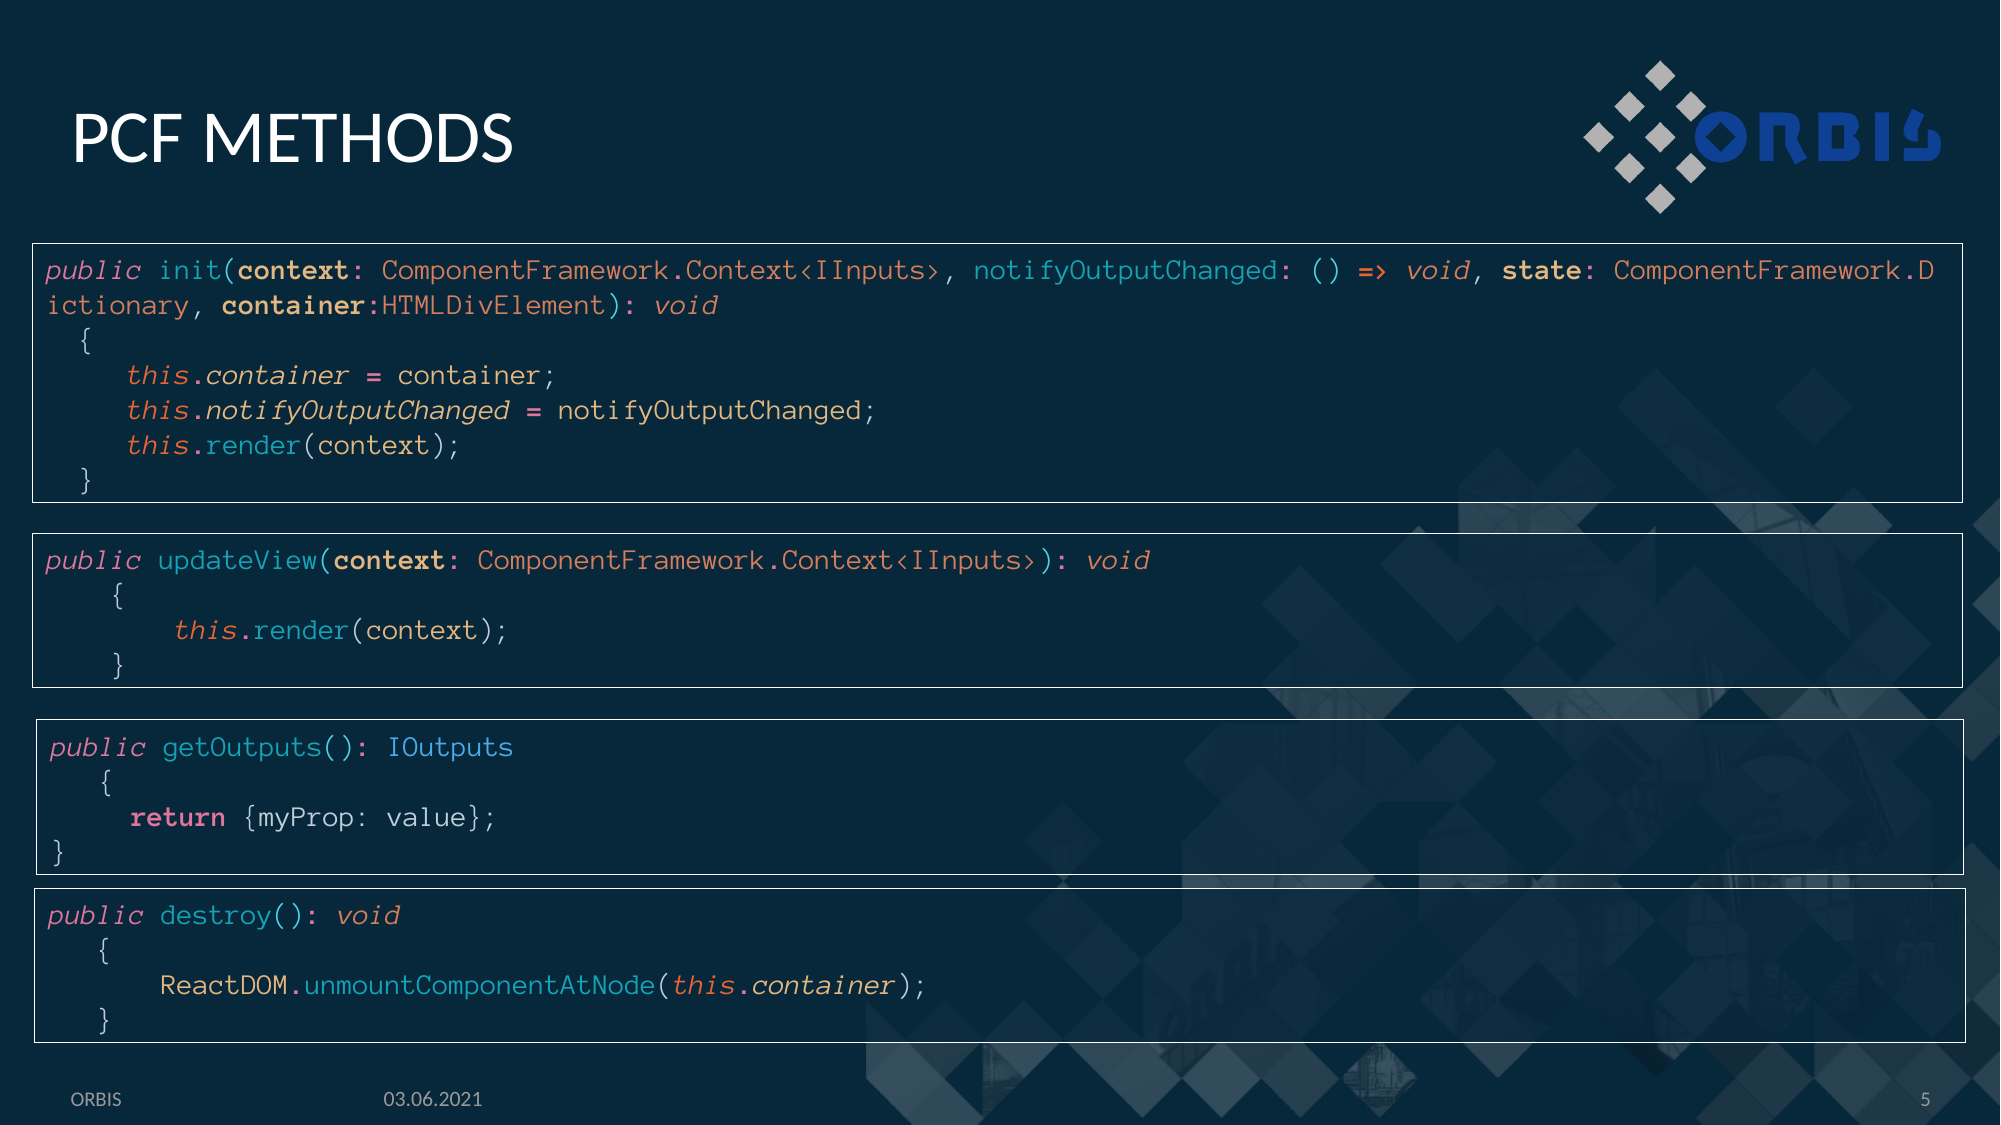

# PCF methods
public init(context: ComponentFramework.Context<IInputs>, notifyOutputChanged: () => void, state: ComponentFramework.Dictionary, container:HTMLDivElement): void
  {
     this.container = container;
     this.notifyOutputChanged = notifyOutputChanged;
     this.render(context);
  }
public updateView(context: ComponentFramework.Context<IInputs>): void
    {
        this.render(context);
    }
public getOutputs(): IOutputs
   {
     return {myProp: value};
}
public destroy(): void
   {
       ReactDOM.unmountComponentAtNode(this.container);
   }
03.06.2021
ORBIS
5